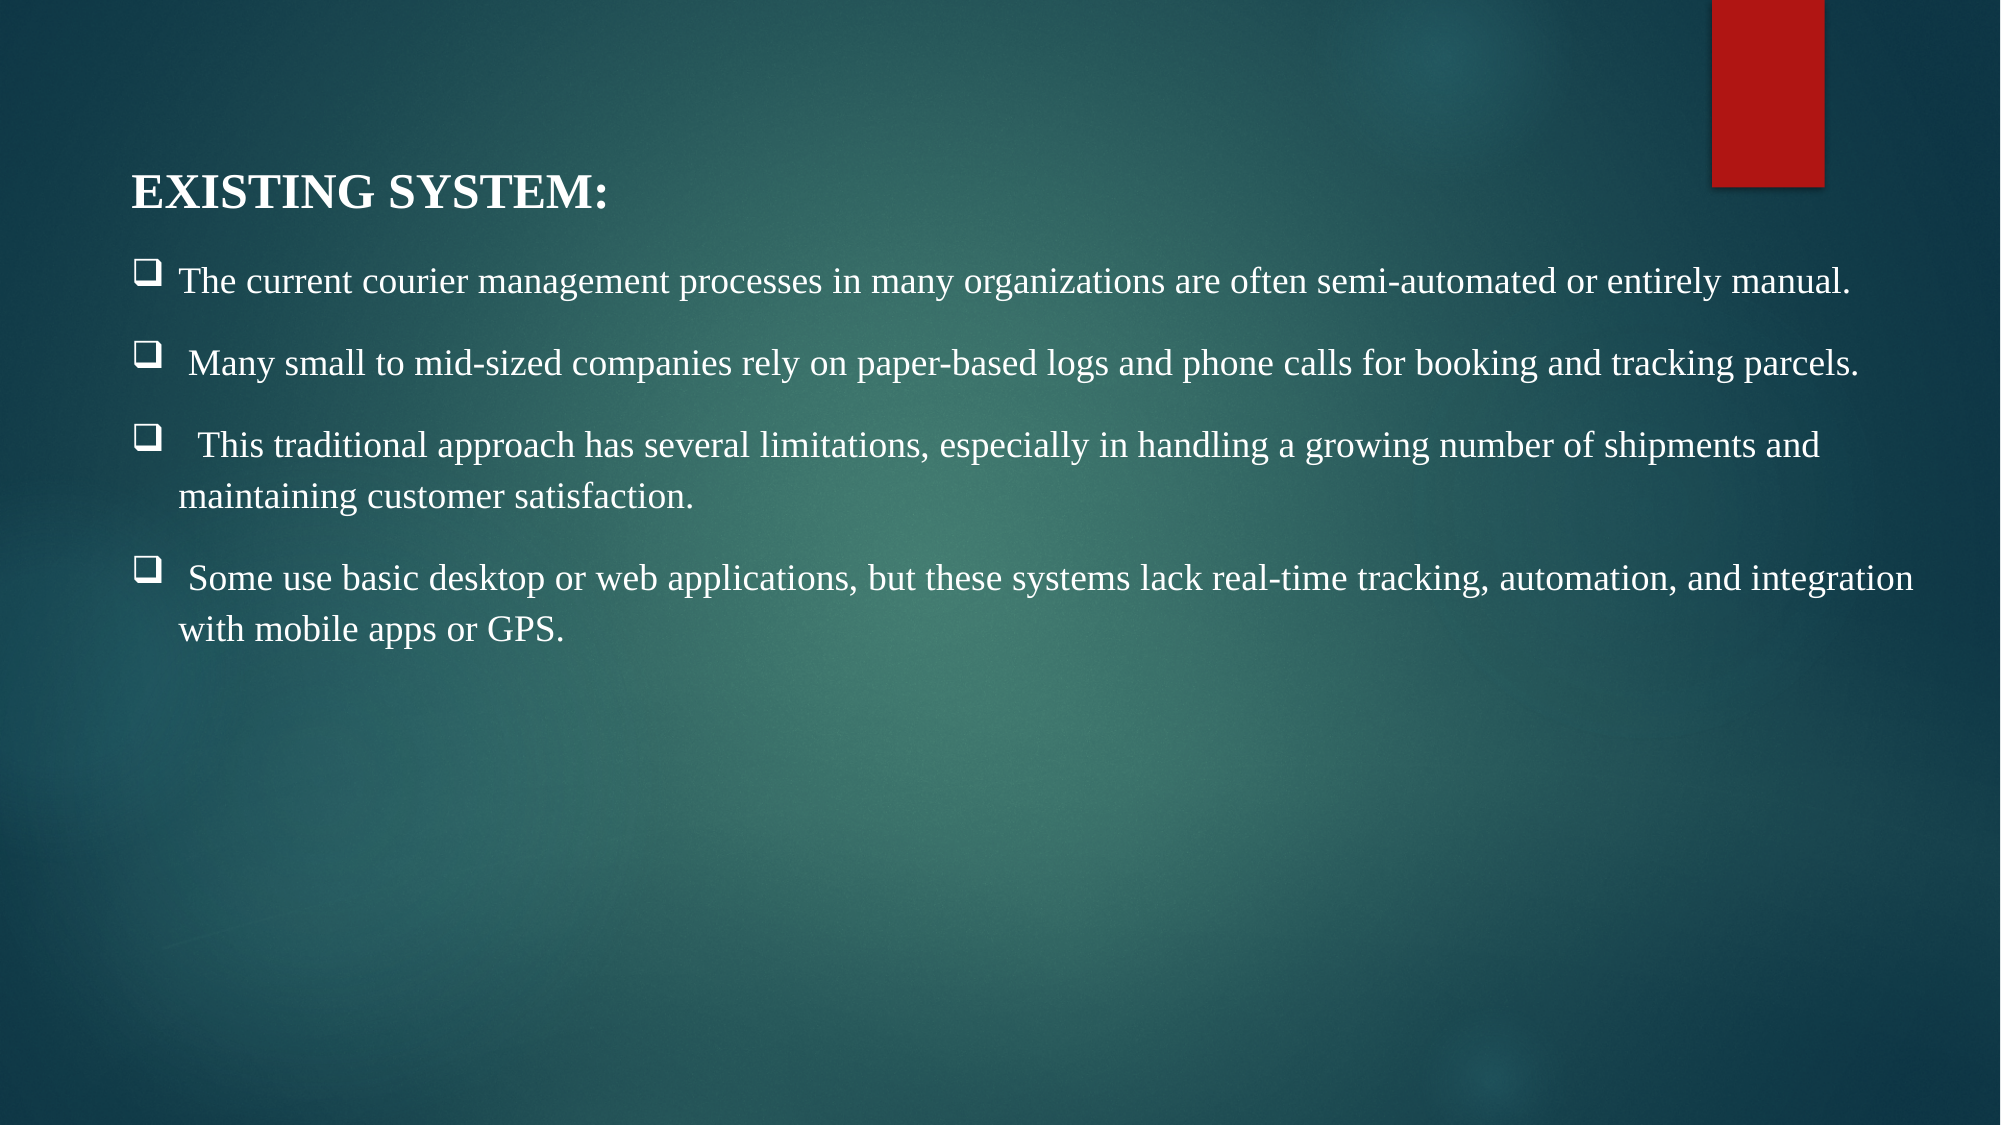

EXISTING SYSTEM:
The current courier management processes in many organizations are often semi-automated or entirely manual.
 Many small to mid-sized companies rely on paper-based logs and phone calls for booking and tracking parcels.
  This traditional approach has several limitations, especially in handling a growing number of shipments and maintaining customer satisfaction.
 Some use basic desktop or web applications, but these systems lack real-time tracking, automation, and integration with mobile apps or GPS.